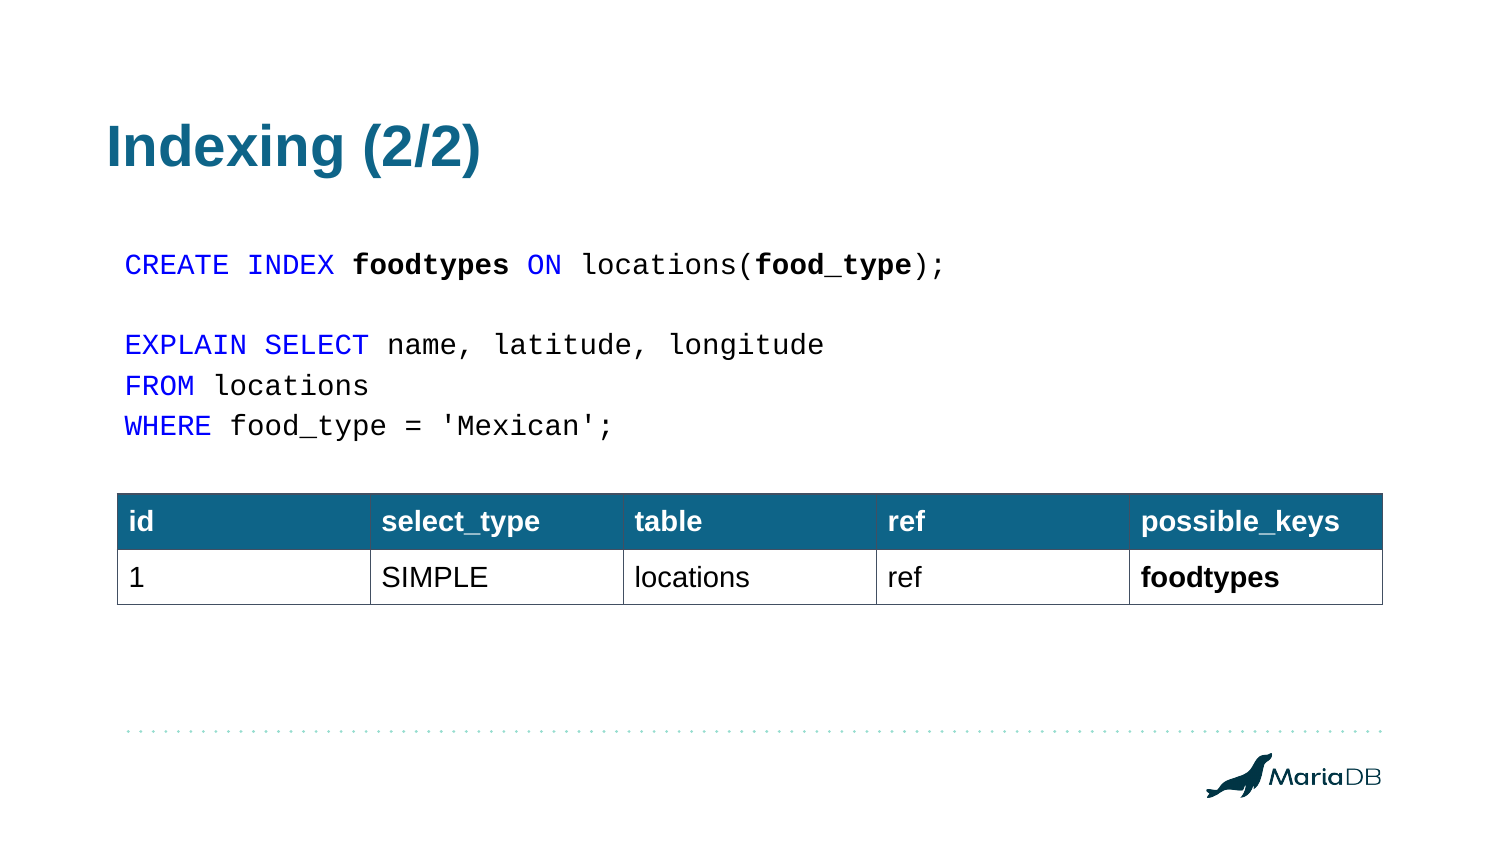

# Indexing (2/2)
CREATE INDEX foodtypes ON locations(food_type);

EXPLAIN SELECT name, latitude, longitude
FROM locations
WHERE food_type = 'Mexican';
| id | select\_type | table | ref | possible\_keys |
| --- | --- | --- | --- | --- |
| 1 | SIMPLE | locations | ref | foodtypes |